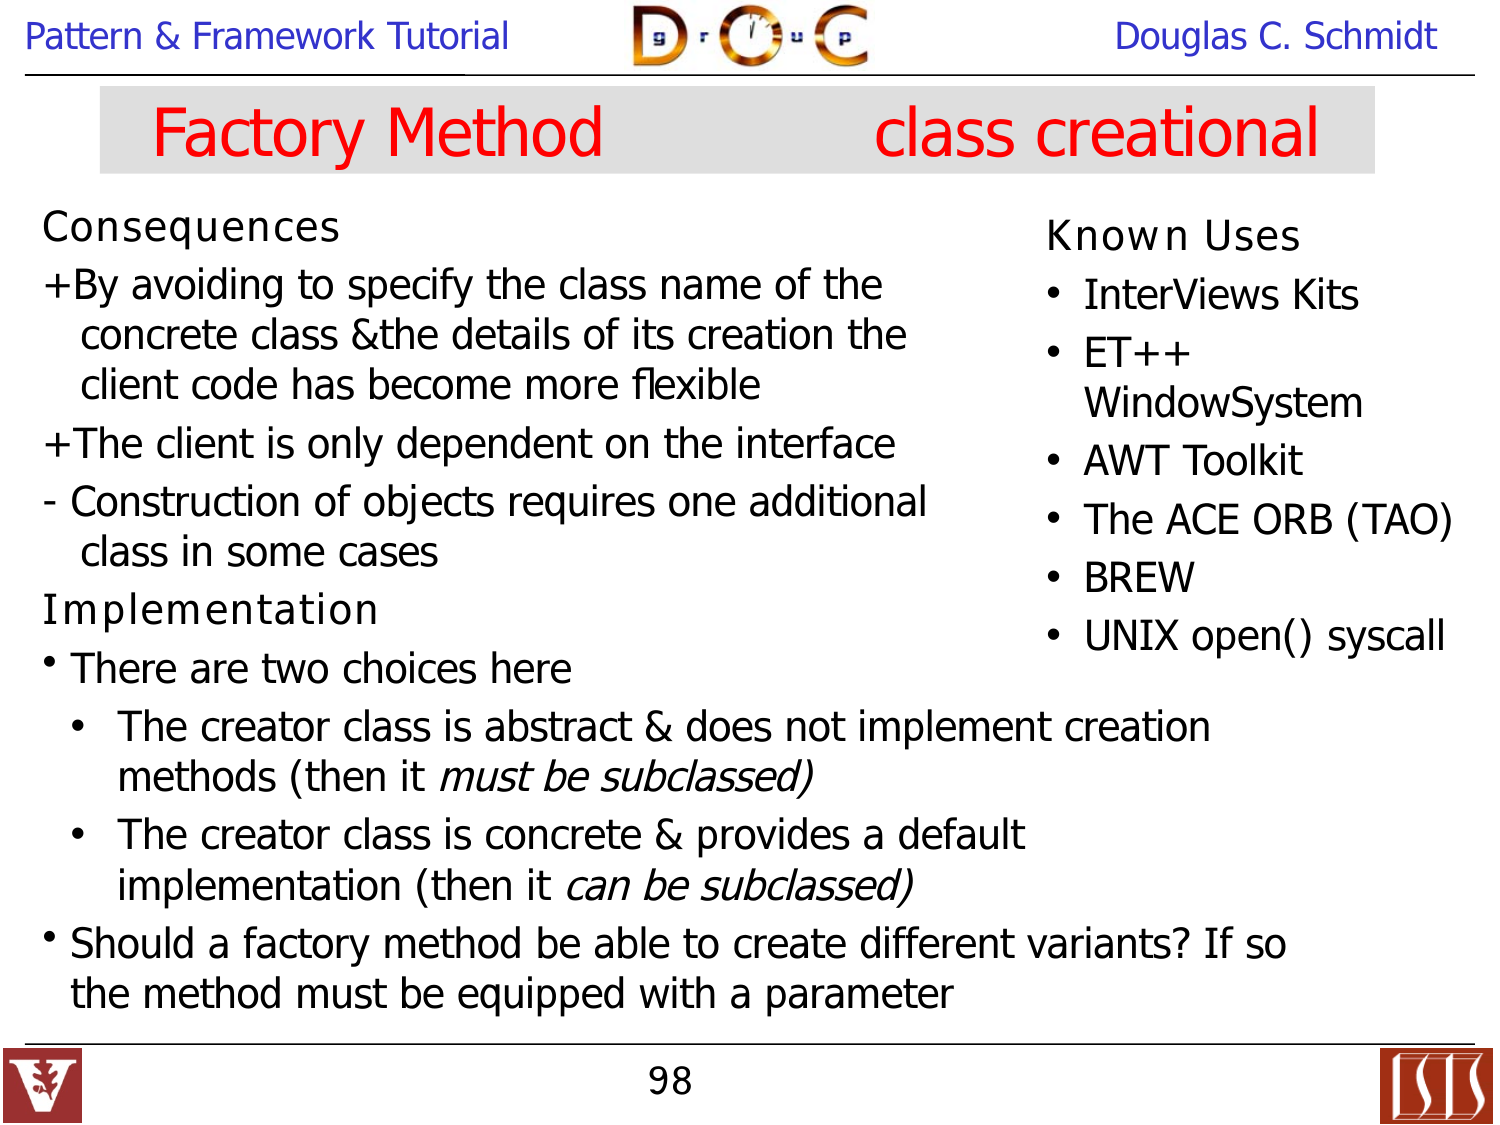

# Factory Method             class creational
Consequences
+By avoiding to specify the class name of the                               concrete class &the details of its creation the                             client code has become more flexible
+The client is only dependent on the interface
- Construction of objects requires one additional                              class in some cases
Implementation
There are two choices here
The creator class is abstract & does not implement creation methods (then it must be subclassed)
The creator class is concrete & provides a default implementation (then it can be subclassed)
Should a factory method be able to create different variants? If so the method must be equipped with a parameter
Known Uses
InterViews Kits
ET++ WindowSystem
AWT Toolkit
The ACE ORB (TAO)
BREW
UNIX open() syscall